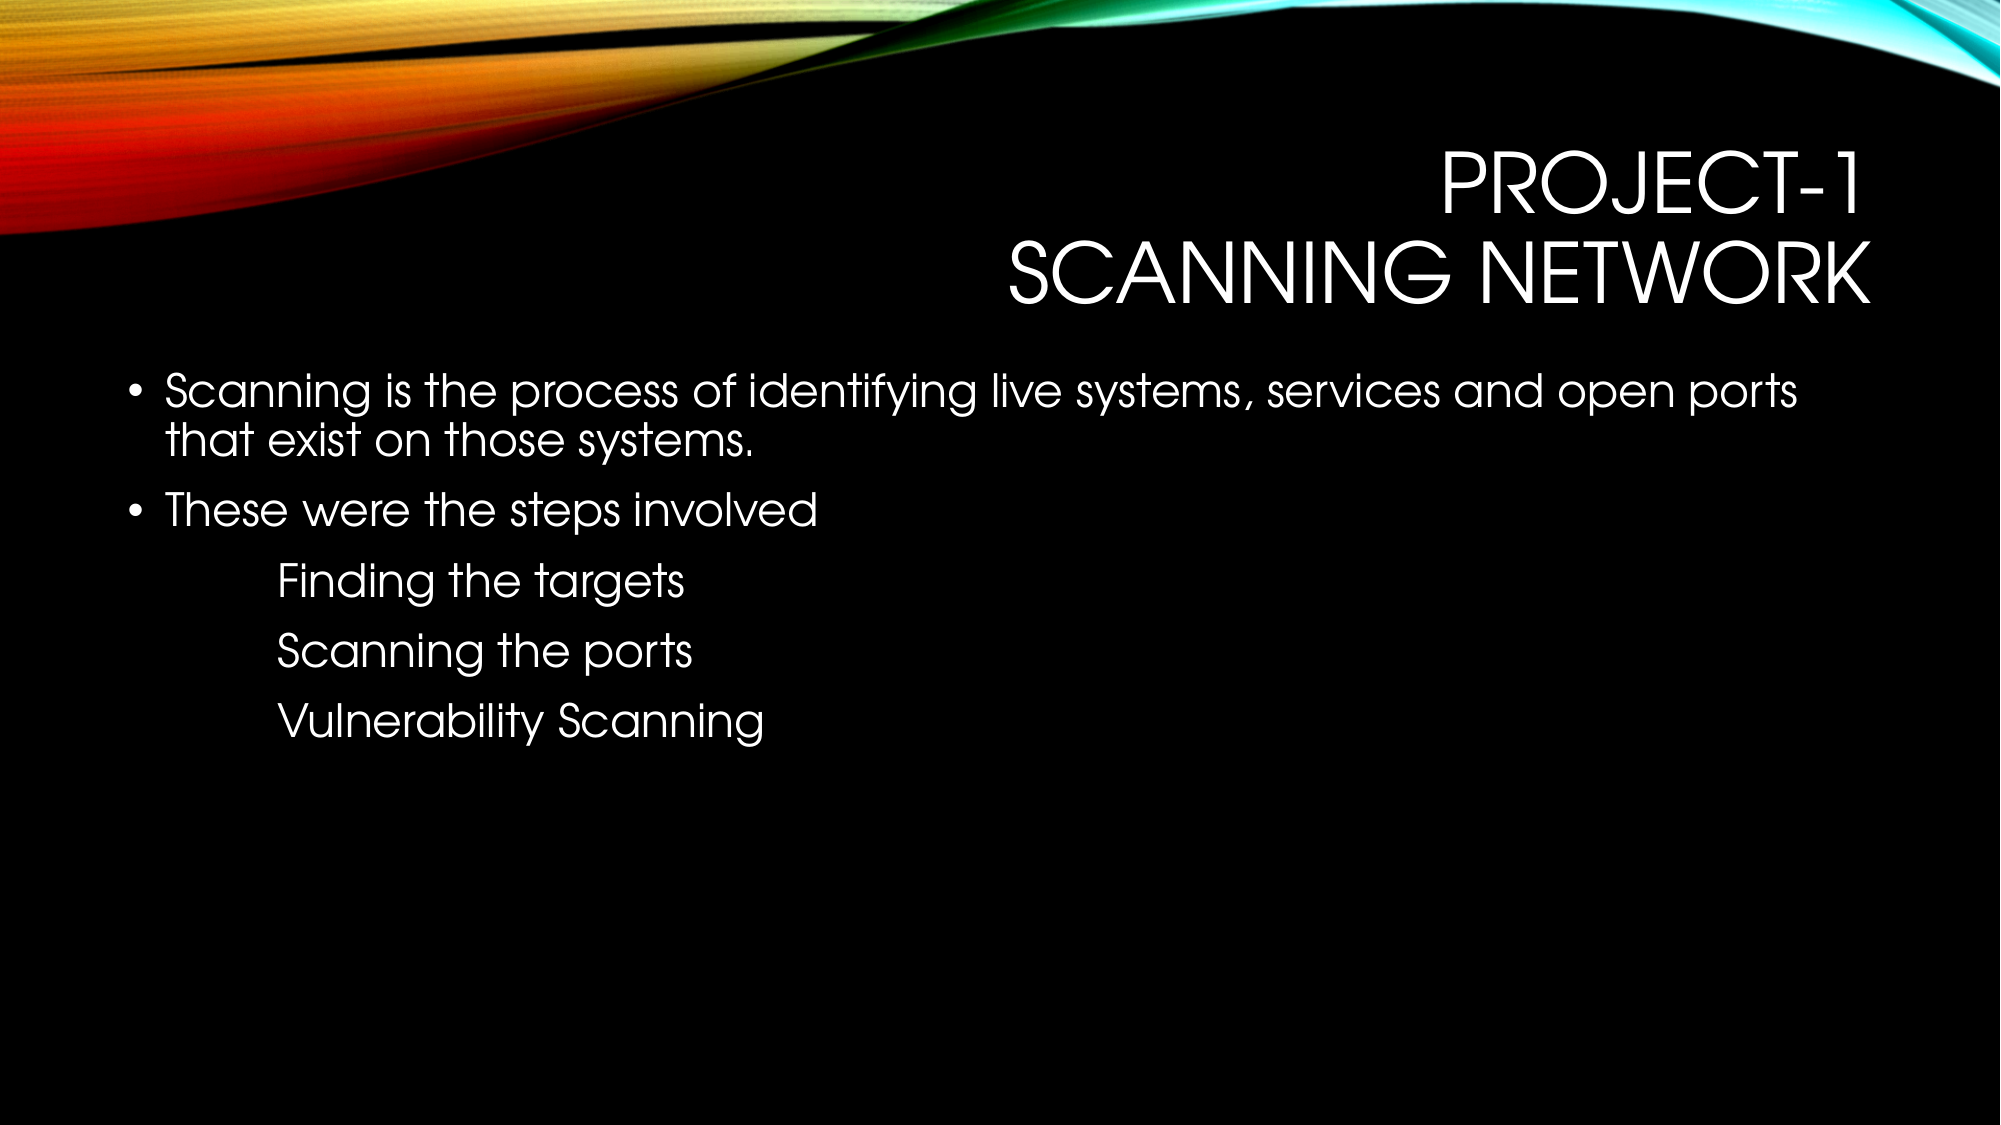

# Project-1 Scanning Network
Scanning is the process of identifying live systems, services and open ports that exist on those systems.
These were the steps involved
	Finding the targets
	Scanning the ports
	Vulnerability Scanning